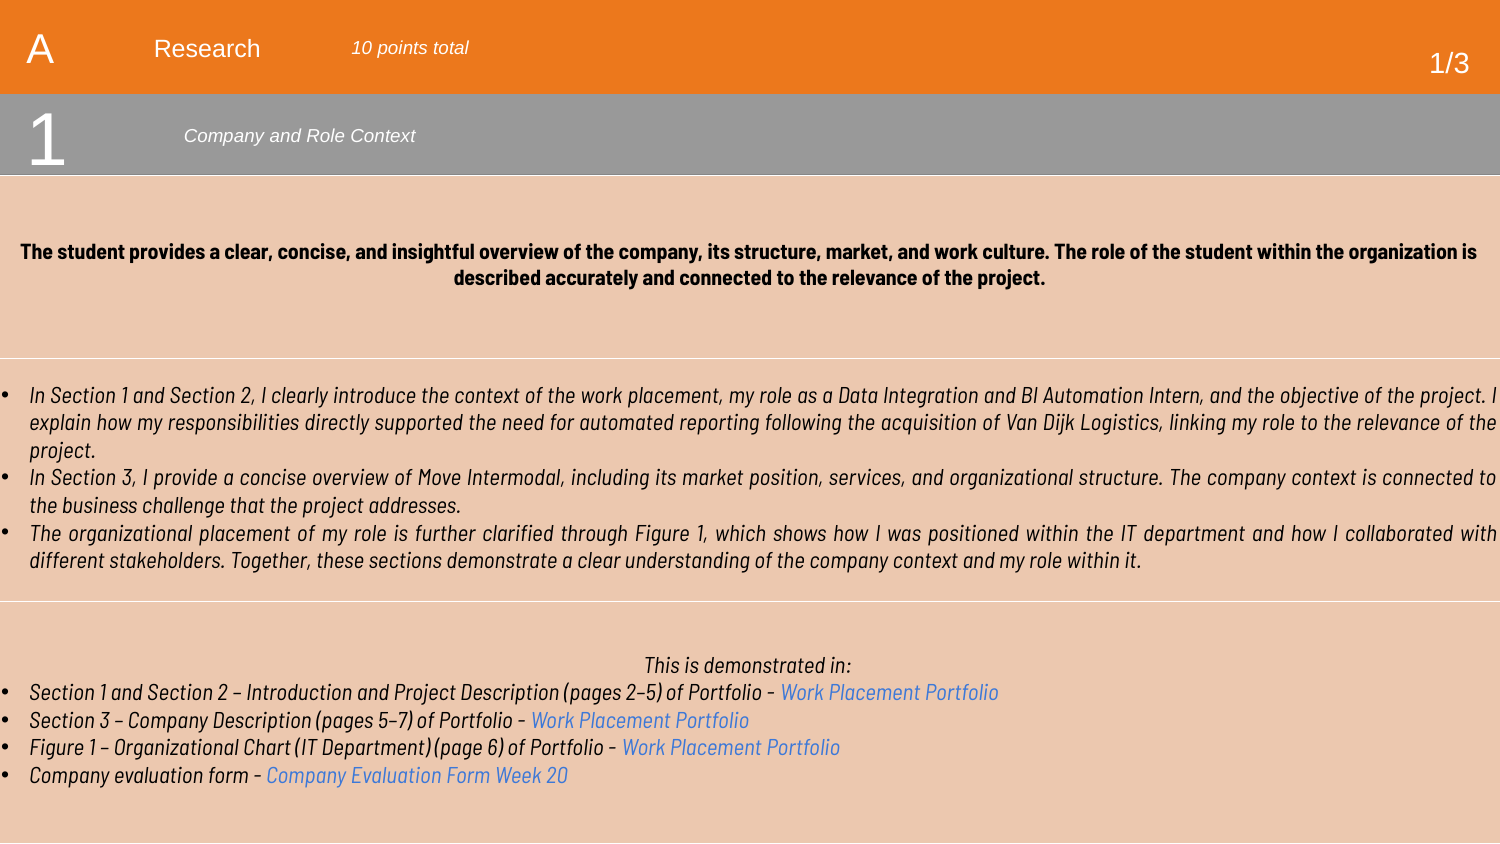

# A
Research
10 points total
1/3
1
Company and Role Context
| The student provides a clear, concise, and insightful overview of the company, its structure, market, and work culture. The role of the student within the organization is described accurately and connected to the relevance of the project. |
| --- |
| In Section 1 and Section 2, I clearly introduce the context of the work placement, my role as a Data Integration and BI Automation Intern, and the objective of the project. I explain how my responsibilities directly supported the need for automated reporting following the acquisition of Van Dijk Logistics, linking my role to the relevance of the project. In Section 3, I provide a concise overview of Move Intermodal, including its market position, services, and organizational structure. The company context is connected to the business challenge that the project addresses. The organizational placement of my role is further clarified through Figure 1, which shows how I was positioned within the IT department and how I collaborated with different stakeholders. Together, these sections demonstrate a clear understanding of the company context and my role within it. |
| This is demonstrated in: Section 1 and Section 2 – Introduction and Project Description (pages 2–5) of Portfolio - Work Placement Portfolio Section 3 – Company Description (pages 5–7) of Portfolio - Work Placement Portfolio Figure 1 – Organizational Chart (IT Department) (page 6) of Portfolio - Work Placement Portfolio Company evaluation form - Company Evaluation Form Week 20 |